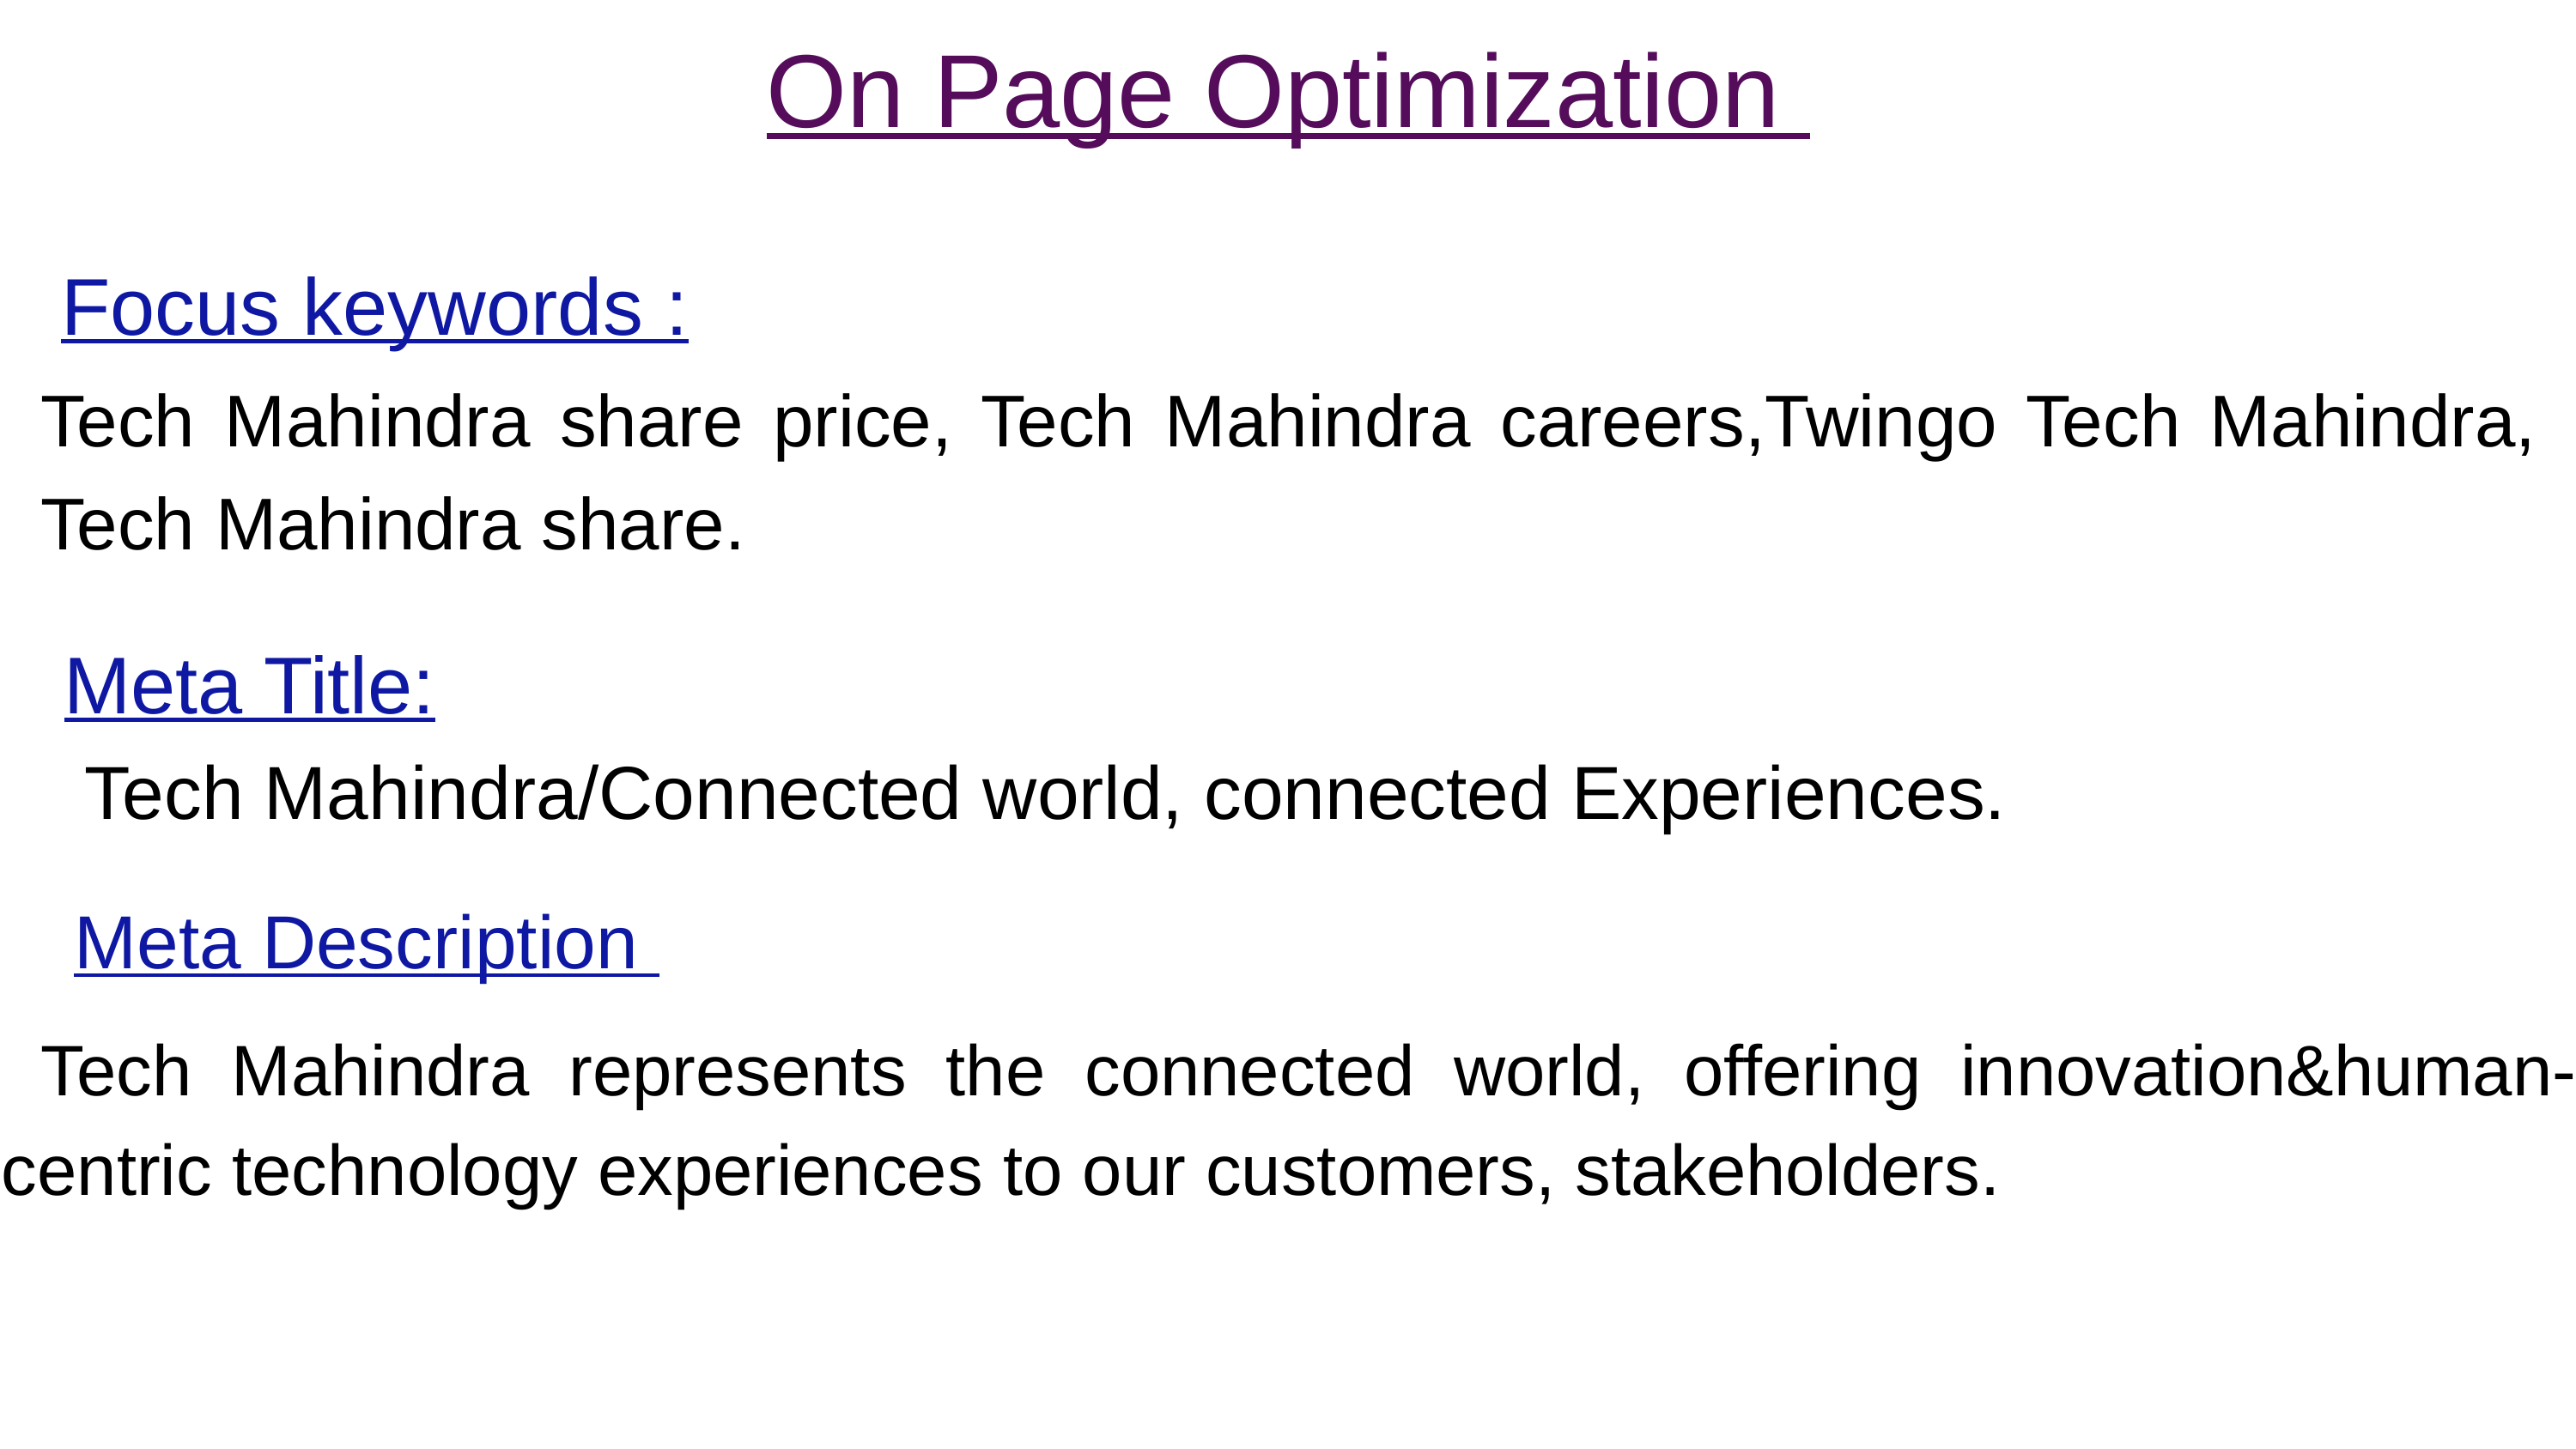

On Page Optimization
Focus keywords :
Tech Mahindra share price, Tech Mahindra careers,Twingo Tech Mahindra, Tech Mahindra share.
Meta Title:
Tech Mahindra/Connected world, connected Experiences.
Meta Description
 Tech Mahindra represents the connected world, offering innovation&human-centric technology experiences to our customers, stakeholders.